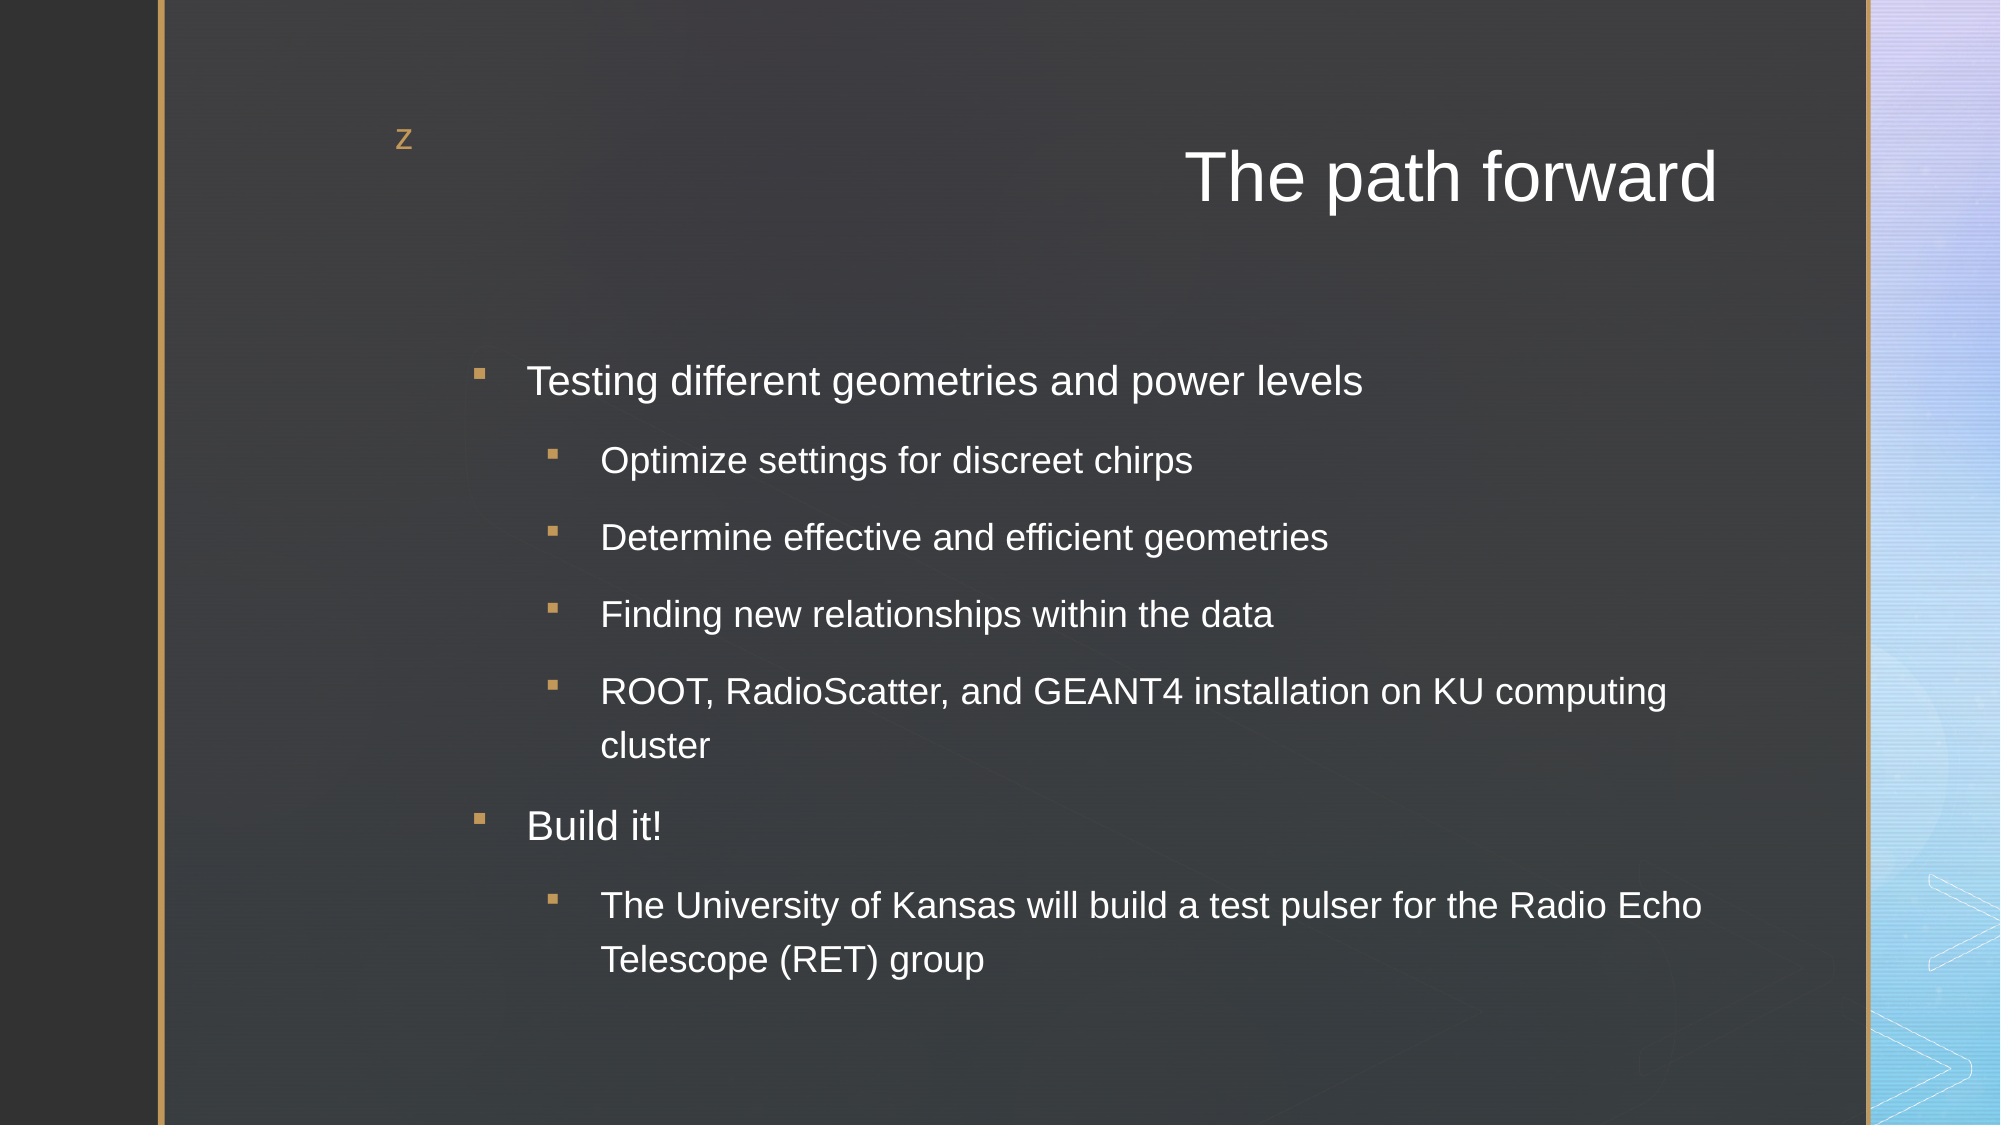

# The path forward
Testing different geometries and power levels
Optimize settings for discreet chirps
Determine effective and efficient geometries
Finding new relationships within the data
ROOT, RadioScatter, and GEANT4 installation on KU computing cluster
Build it!
The University of Kansas will build a test pulser for the Radio Echo Telescope (RET) group